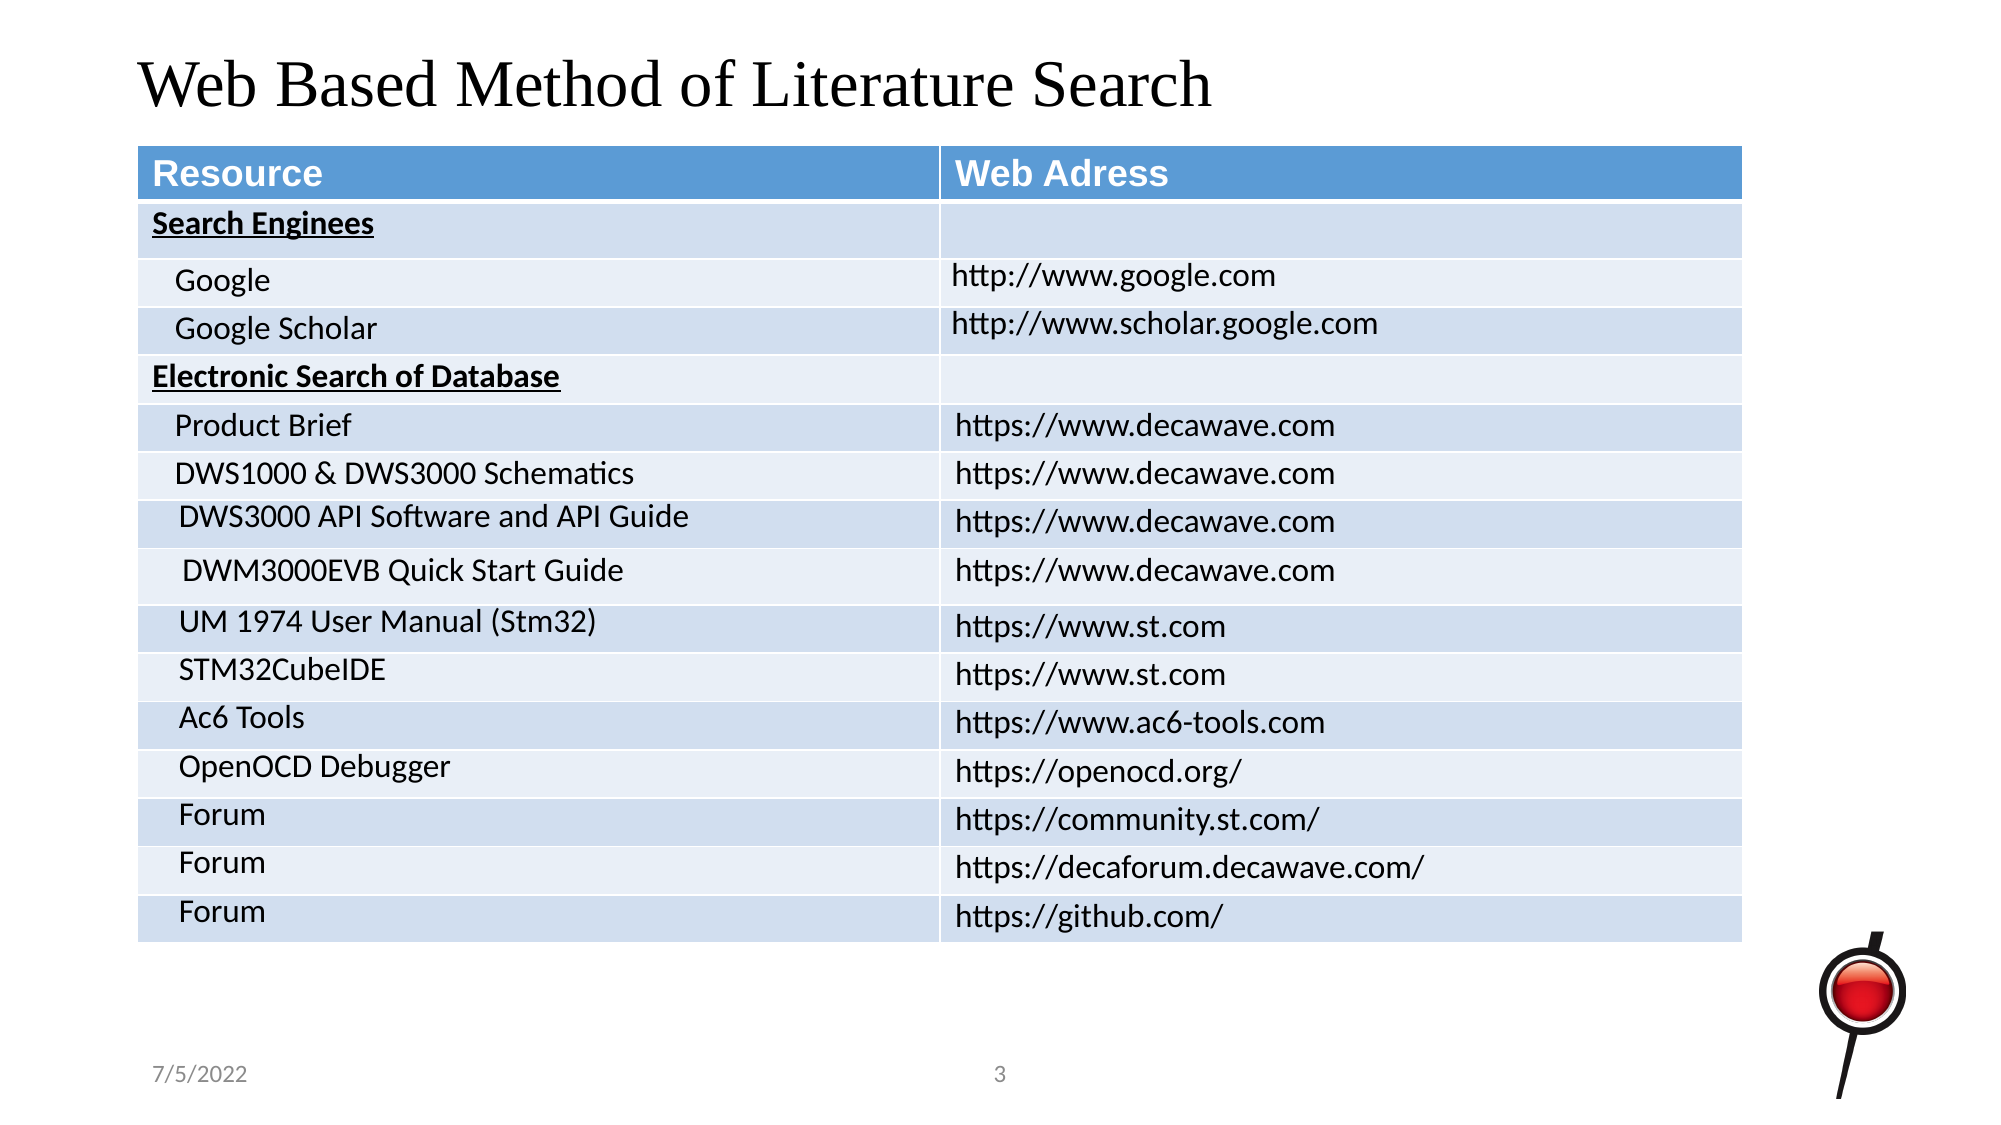

# Web Based Method of Literature Search
| Resource | Web Adress |
| --- | --- |
| Search Enginees |  |
| Google | http://www.google.com |
| Google Scholar | http://www.scholar.google.com |
| Electronic Search of Database |  |
| Product Brief | https://www.decawave.com |
| DWS1000 & DWS3000 Schematics | https://www.decawave.com |
| DWS3000 API Software and API Guide | https://www.decawave.com |
| DWM3000EVB Quick Start Guide | https://www.decawave.com |
| UM 1974 User Manual (Stm32) | https://www.st.com |
| STM32CubeIDE | https://www.st.com |
| Ac6 Tools | https://www.ac6-tools.com |
| OpenOCD Debugger | https://openocd.org/ |
| Forum | https://community.st.com/ |
| Forum | https://decaforum.decawave.com/ |
| Forum | https://github.com/ |
7/5/2022
3